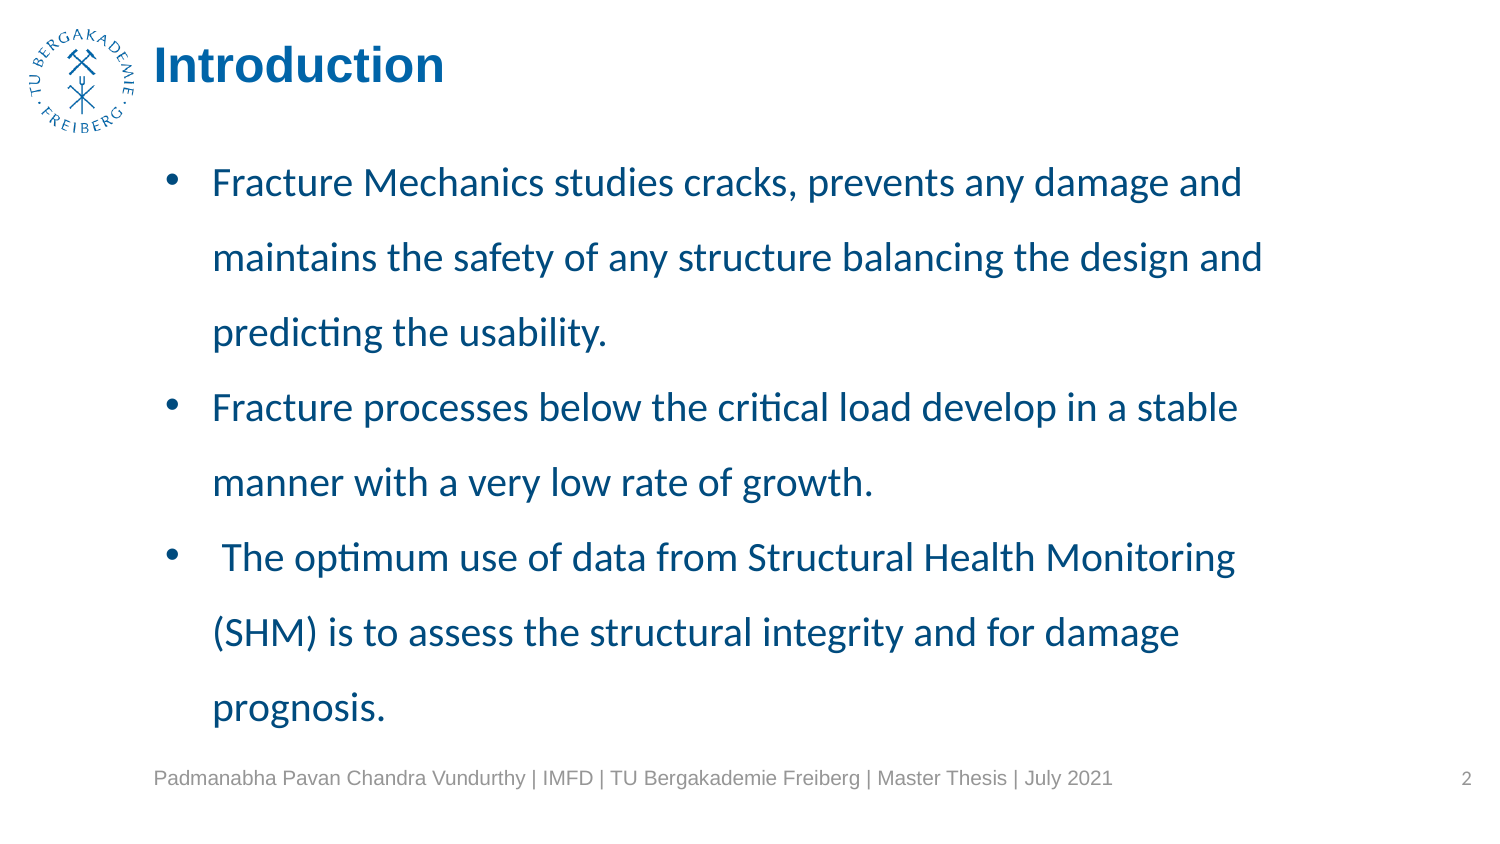

Introduction
Fracture Mechanics studies cracks, prevents any damage and maintains the safety of any structure balancing the design and predicting the usability.
Fracture processes below the critical load develop in a stable manner with a very low rate of growth.
 The optimum use of data from Structural Health Monitoring (SHM) is to assess the structural integrity and for damage prognosis.

Padmanabha Pavan Chandra Vundurthy | IMFD | TU Bergakademie Freiberg | Master Thesis | July 2021
2